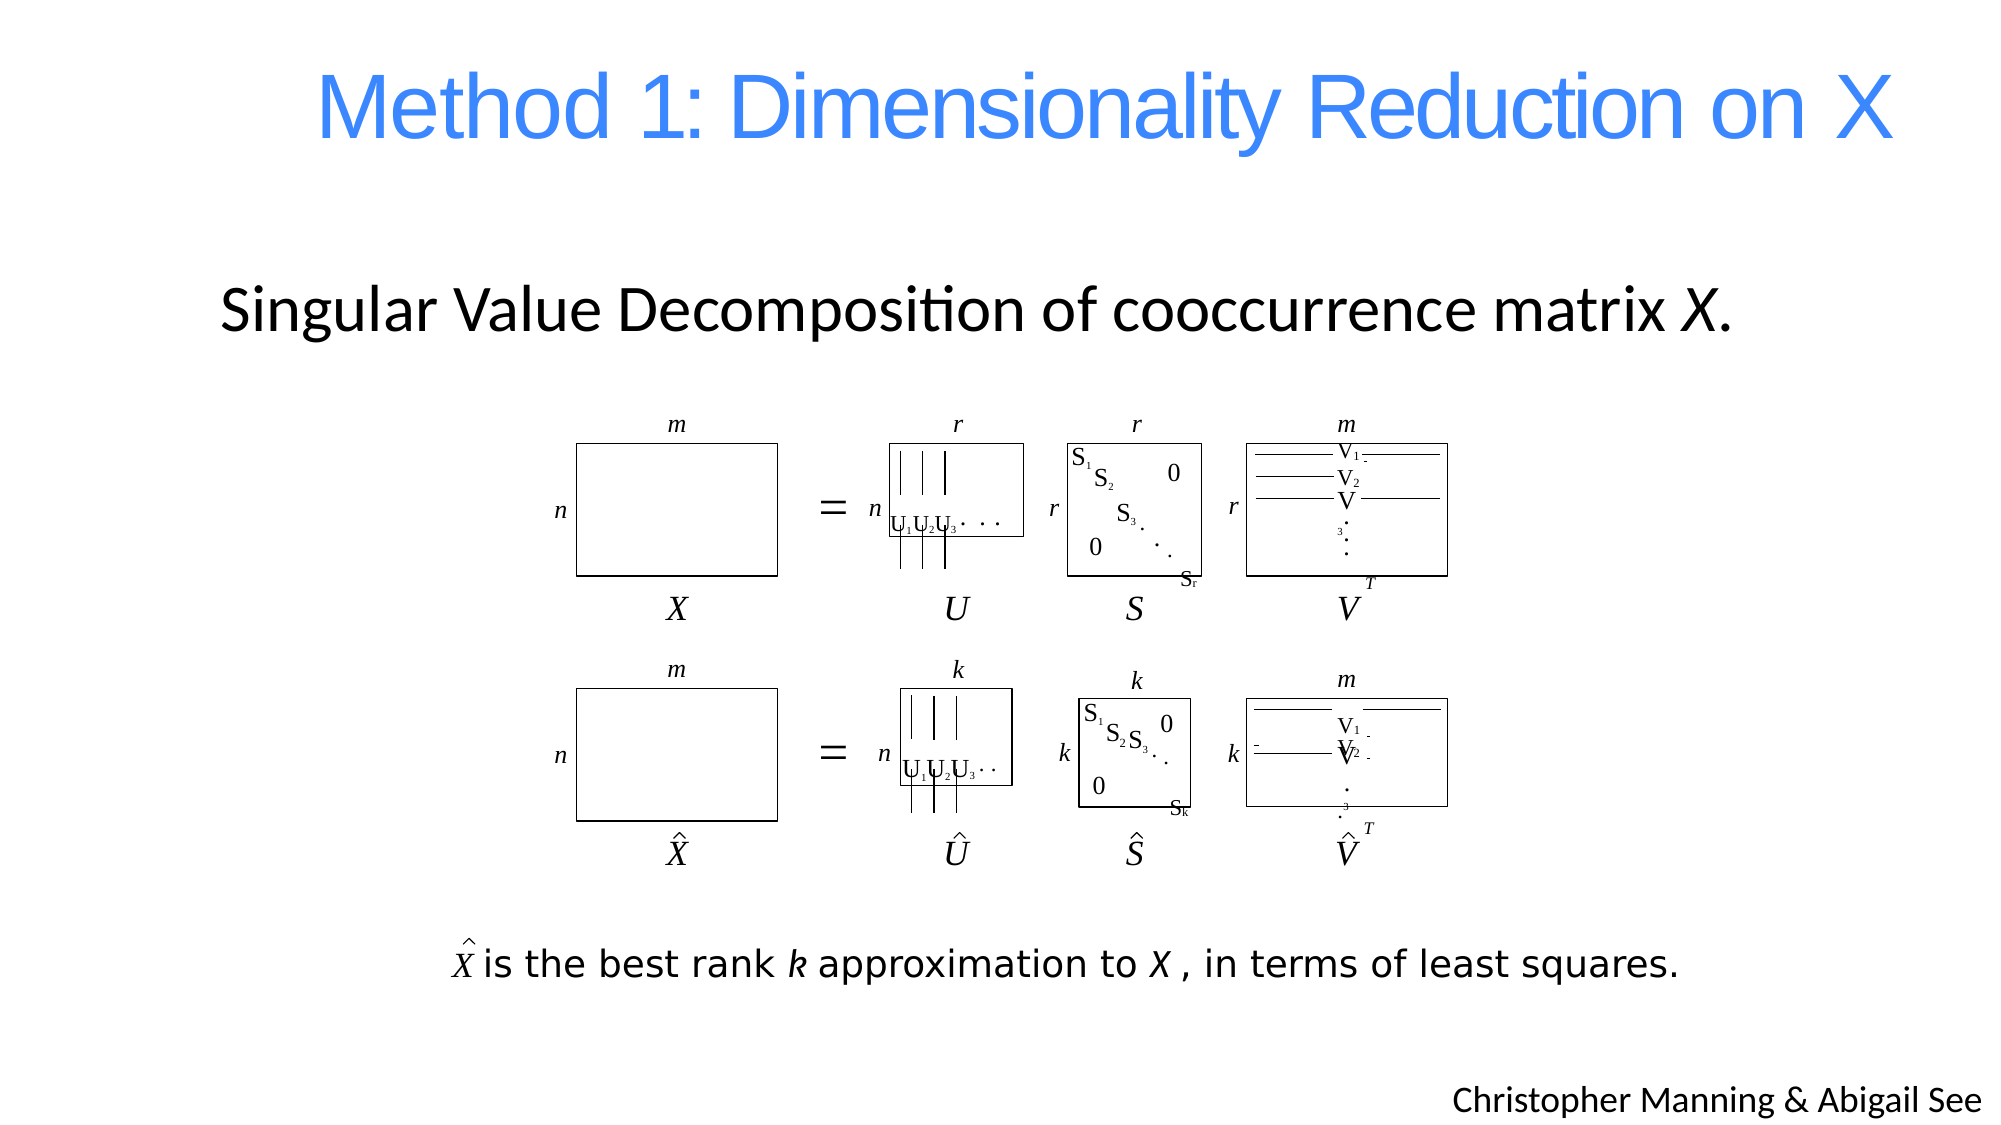

# Method 1: Dimensionality Reduction on X
Singular Value Decomposition of cooccurrence matrix X.
m
r
r
m
S1
V1
V2

U1U2U3 .  . .

0

S2
=

S3 .
V3
r
n
r
n
.

. .
.

.
0
Sr
T
V
X
m
U
S
k
m
k

U1U2U3 . .
S1
 	 V1

0
S3 . .
Sk

S
=
V2
2
n
k
k
n
V.3

.
0

T
V
X
U
S

X is the best rank k approximation to X , in terms of least squares.

Christopher Manning & Abigail See